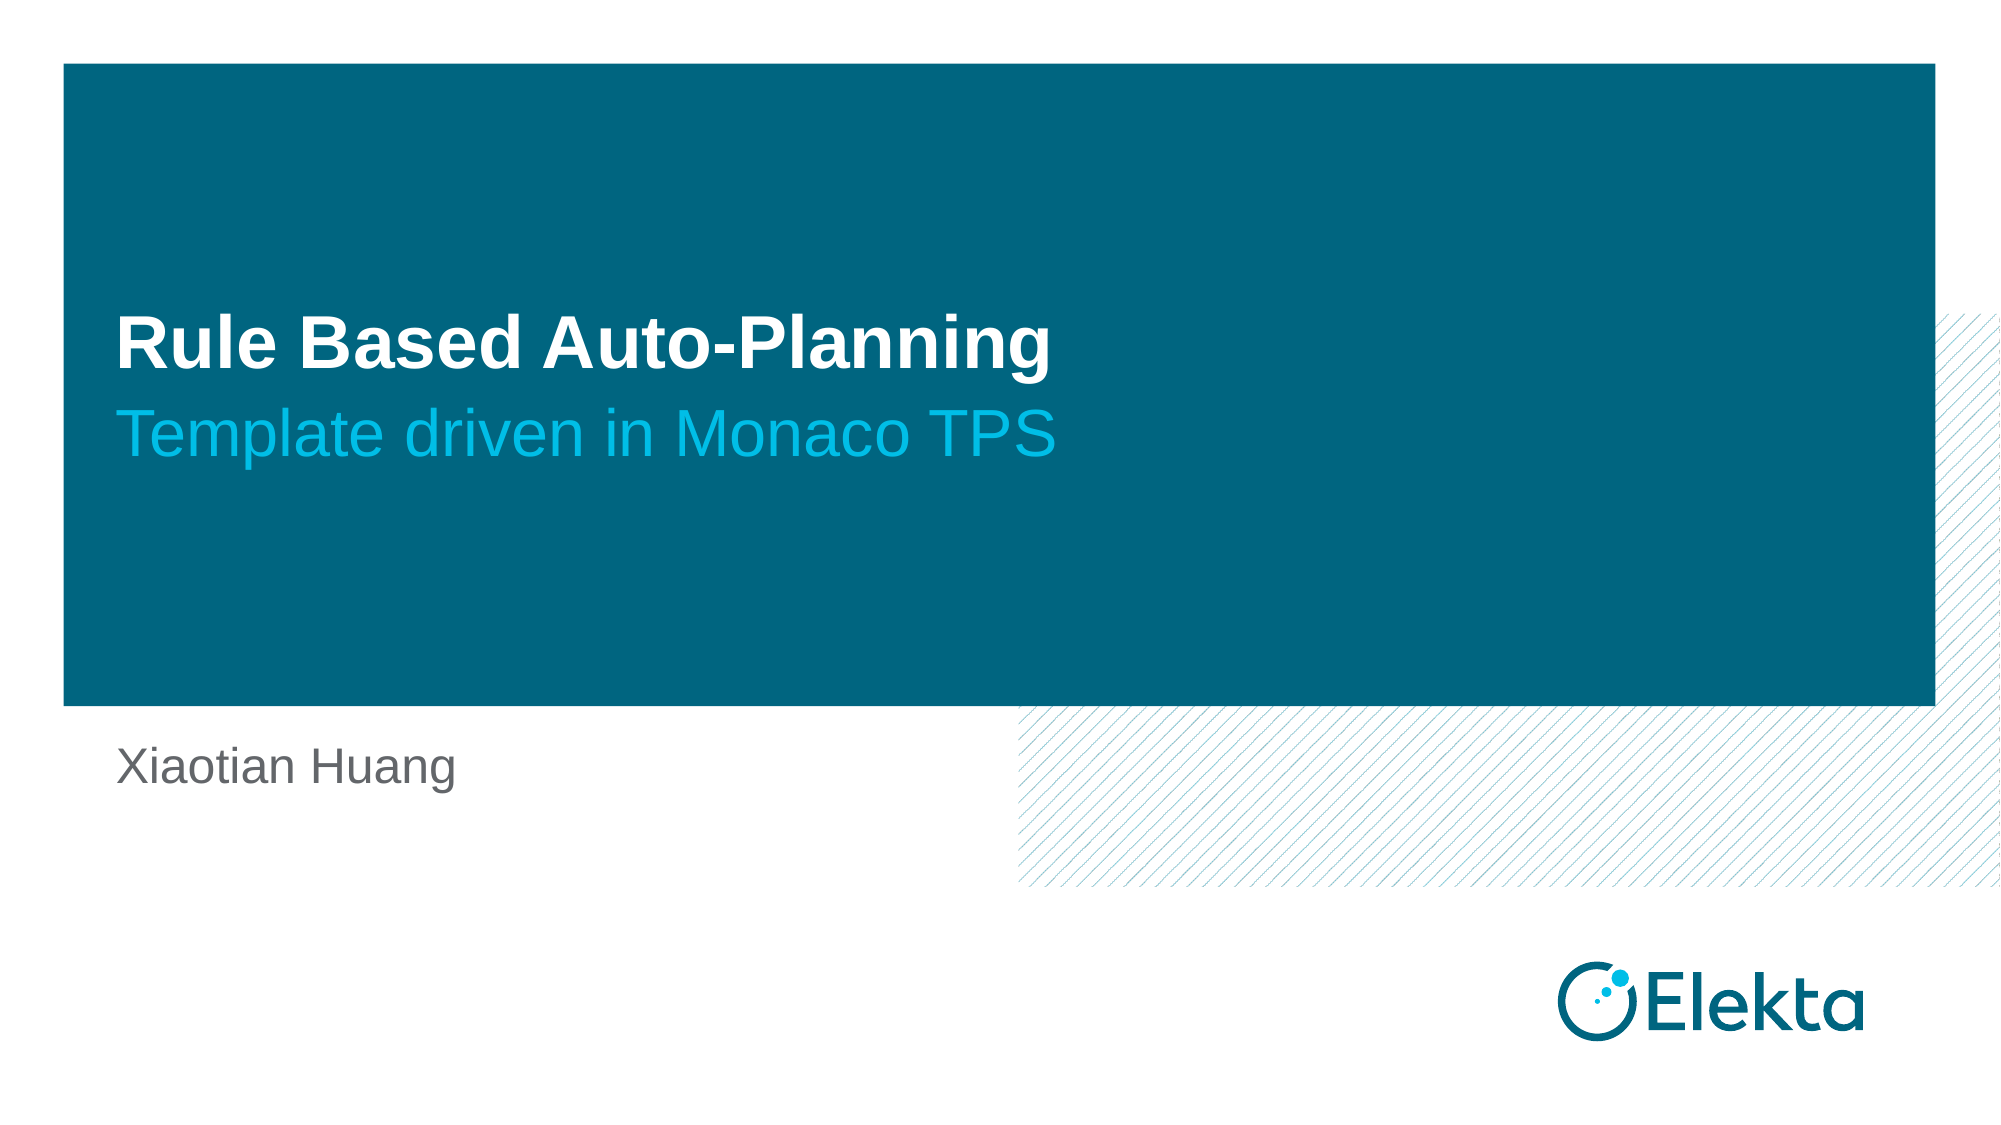

# Rule Based Auto-Planning
Template driven in Monaco TPS
Xiaotian Huang